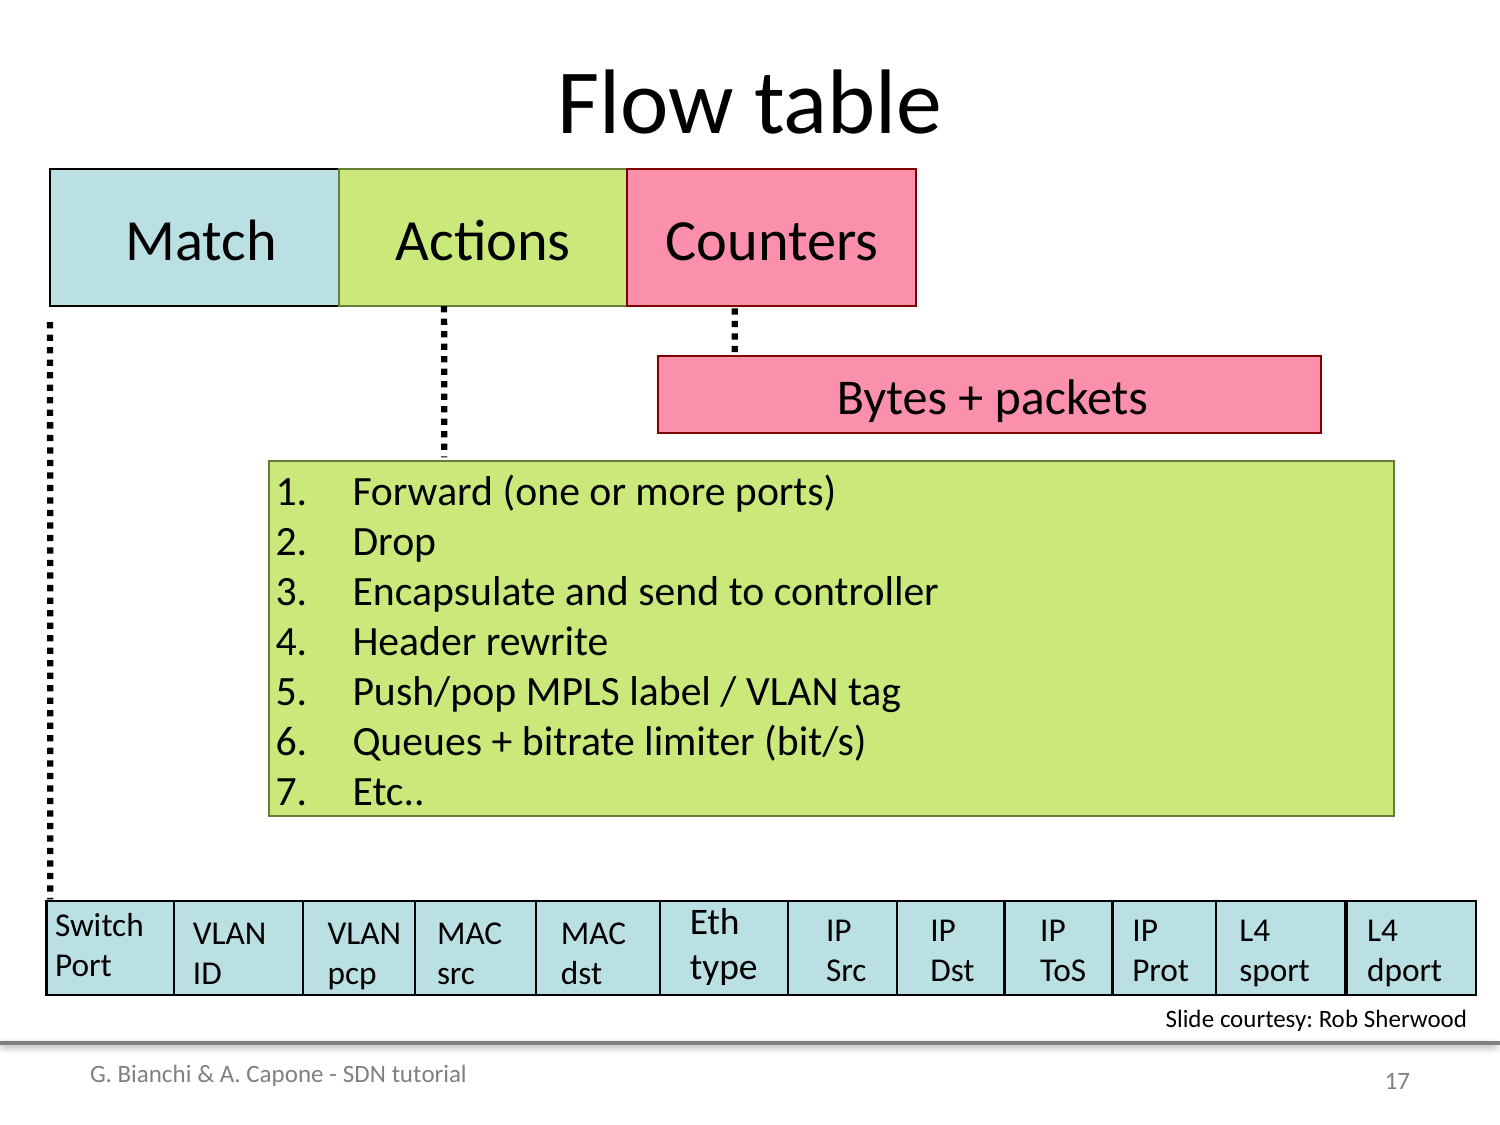

# Flow table
 Match
Actions
Counters

Bytes + packets
Forward (one or more ports)
Drop
Encapsulate and send to controller
Header rewrite
Push/pop MPLS label / VLAN tag
Queues + bitrate limiter (bit/s)
Etc..
Eth
type

Switch
Port
IP
Src
IP
Dst
IP
Prot
L4
sport
L4
dport
IP
ToS
MAC
src
MAC
dst
VLAN
pcp
VLAN
ID
Slide courtesy: Rob Sherwood
G. Bianchi & A. Capone - SDN tutorial
17